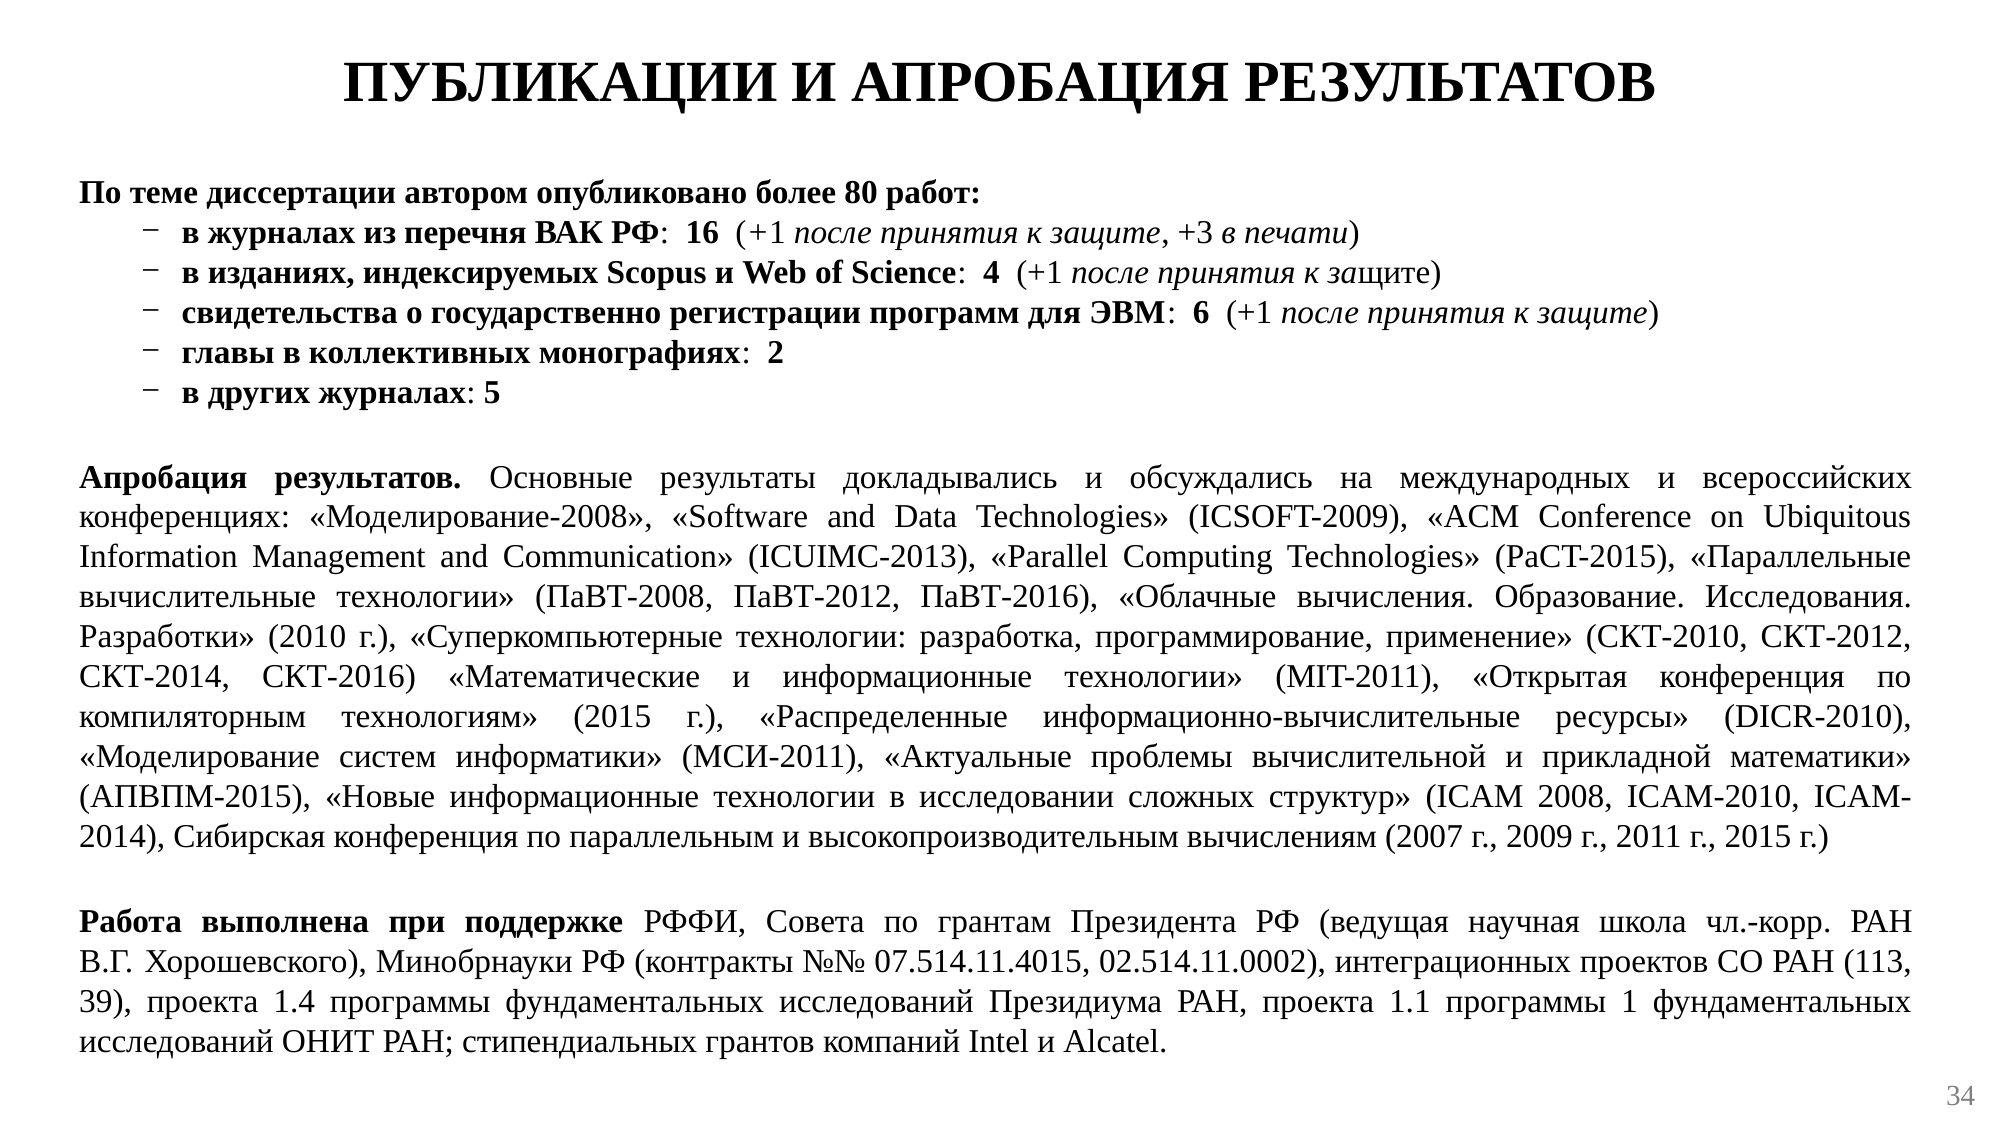

ПУБЛИКАЦИИ И АПРОБАЦИЯ РЕЗУЛЬТАТОВ
По теме диссертации автором опубликовано более 80 работ:
в журналах из перечня ВАК РФ:  16  (+1 после принятия к защите, +3 в печати)
в изданиях, индексируемых Scopus и Web of Science:  4  (+1 после принятия к защите)
свидетельства о государственно регистрации программ для ЭВМ:  6  (+1 после принятия к защите)
главы в коллективных монографиях:  2
в других журналах: 5

Апробация результатов. Основные результаты докладывались и обсуждались на международных и всероссийских конференциях: «Моделирование-2008», «Software and Data Technologies» (ICSOFT-2009), «ACM Conference on Ubiquitous Information Management and Communication» (ICUIMC-2013), «Parallel Computing Technologies» (PaCT-2015), «Параллельные вычислительные технологии» (ПаВТ-2008, ПаВТ-2012, ПаВТ-2016), «Облачные вычисления. Образование. Исследования. Разработки» (2010 г.), «Суперкомпьютерные технологии: разработка, программирование, применение» (СКТ-2010, СКТ-2012, СКТ-2014, СКТ-2016) «Математические и информационные технологии» (MIT-2011), «Открытая конференция по компиляторным технологиям» (2015 г.), «Распределенные информационно-вычислительные ресурсы» (DICR-2010), «Моделирование систем информатики» (МСИ-2011), «Актуальные проблемы вычислительной и прикладной математики» (АПВПМ-2015), «Новые информационные технологии в исследовании сложных структур» (ICAM 2008, ICAM-2010, ICAM-2014), Сибирская конференция по параллельным и высокопроизводительным вычислениям (2007 г., 2009 г., 2011 г., 2015 г.)

Работа выполнена при поддержке РФФИ, Совета по грантам Президента РФ (ведущая научная школа чл.-корр. РАН В.Г.‑Хорошевского), Минобрнауки РФ (контракты №№ 07.514.11.4015, 02.514.11.0002), интеграционных проектов СО РАН (113, 39), проекта 1.4 программы фундаментальных исследований Президиума РАН, проекта 1.1 программы 1 фундаментальных исследований ОНИТ РАН; стипендиальных грантов компаний Intel и Alcatel.
34